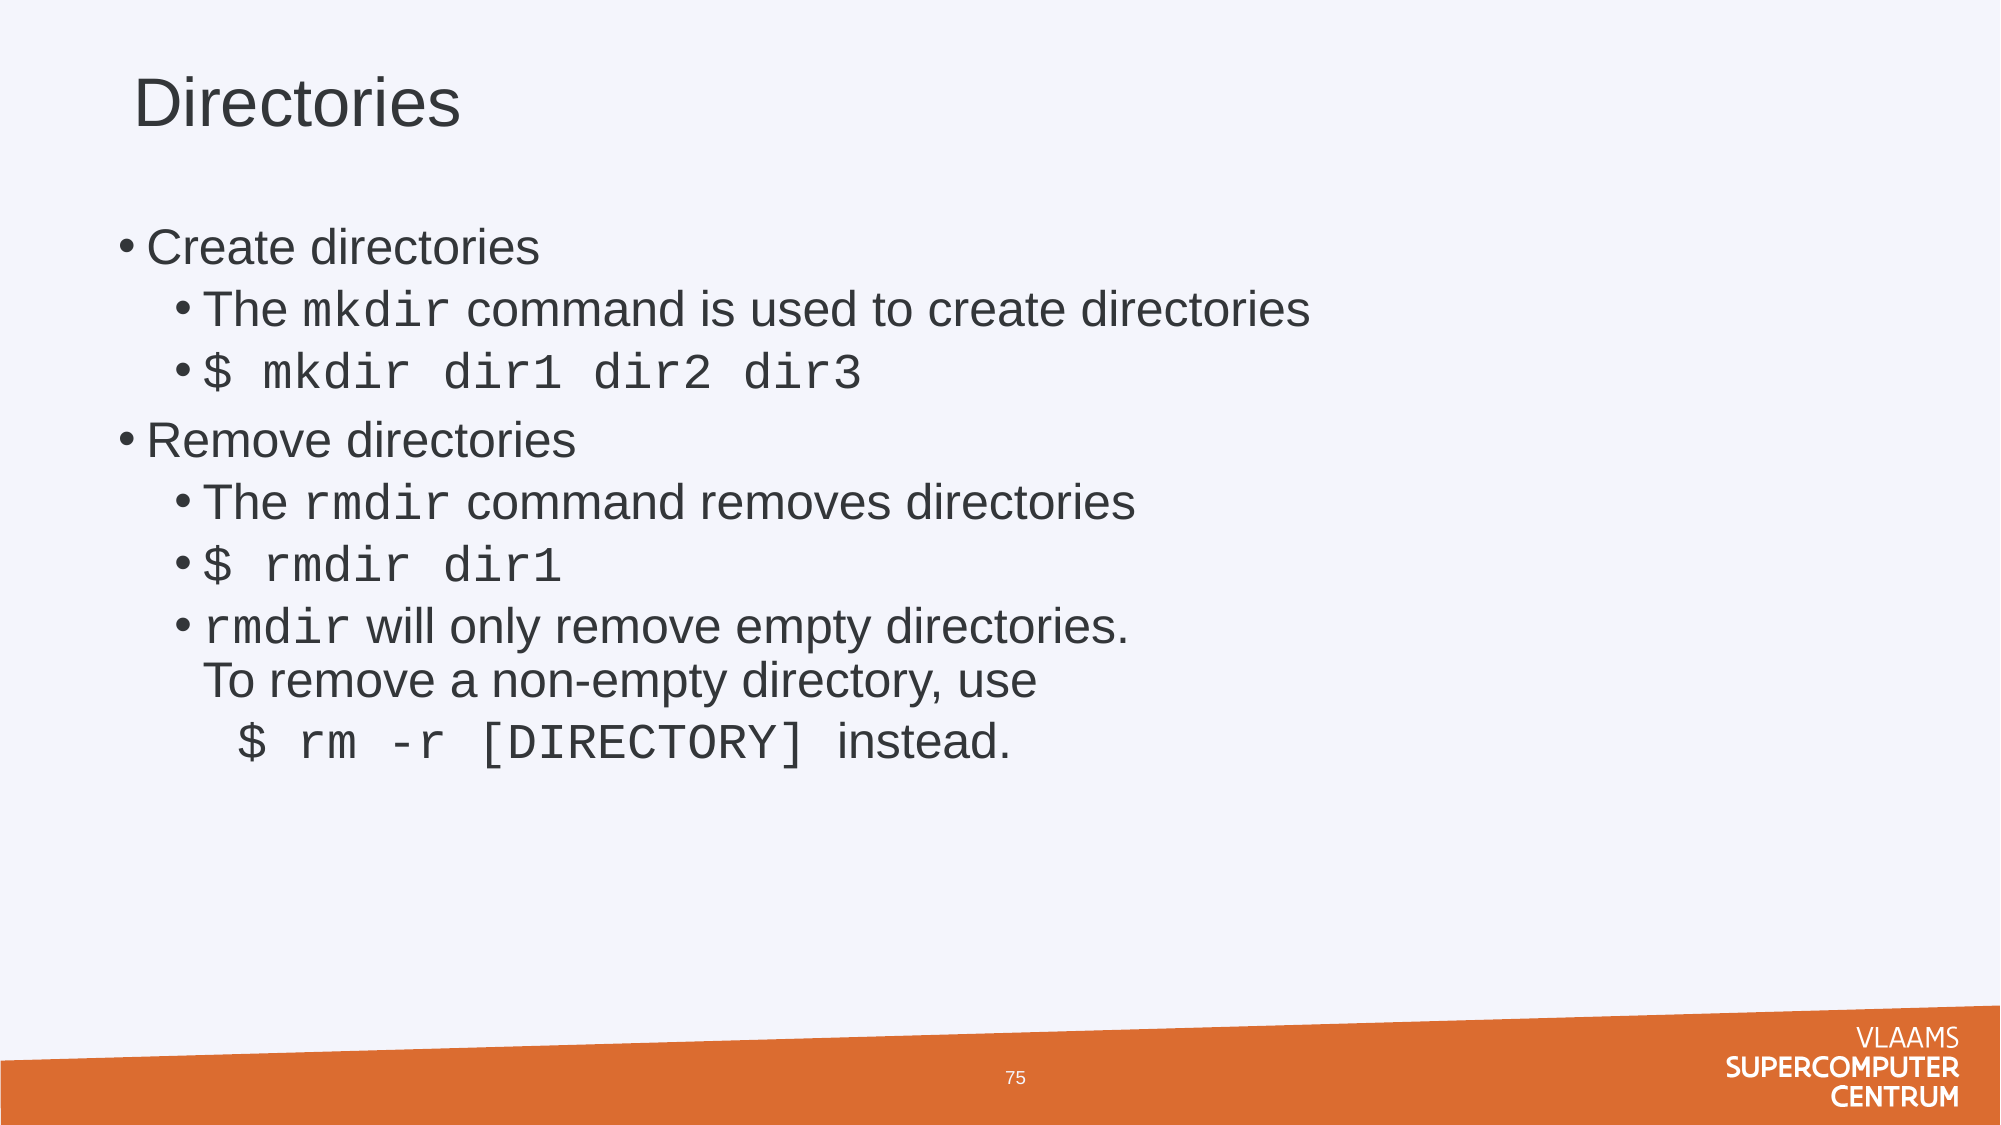

# Directories
Create directories
The mkdir command is used to create directories
$ mkdir dir1 dir2 dir3
Remove directories
The rmdir command removes directories
$ rmdir dir1
rmdir will only remove empty directories.
To remove a non-empty directory, use
  $ rm -r [DIRECTORY] instead.

75